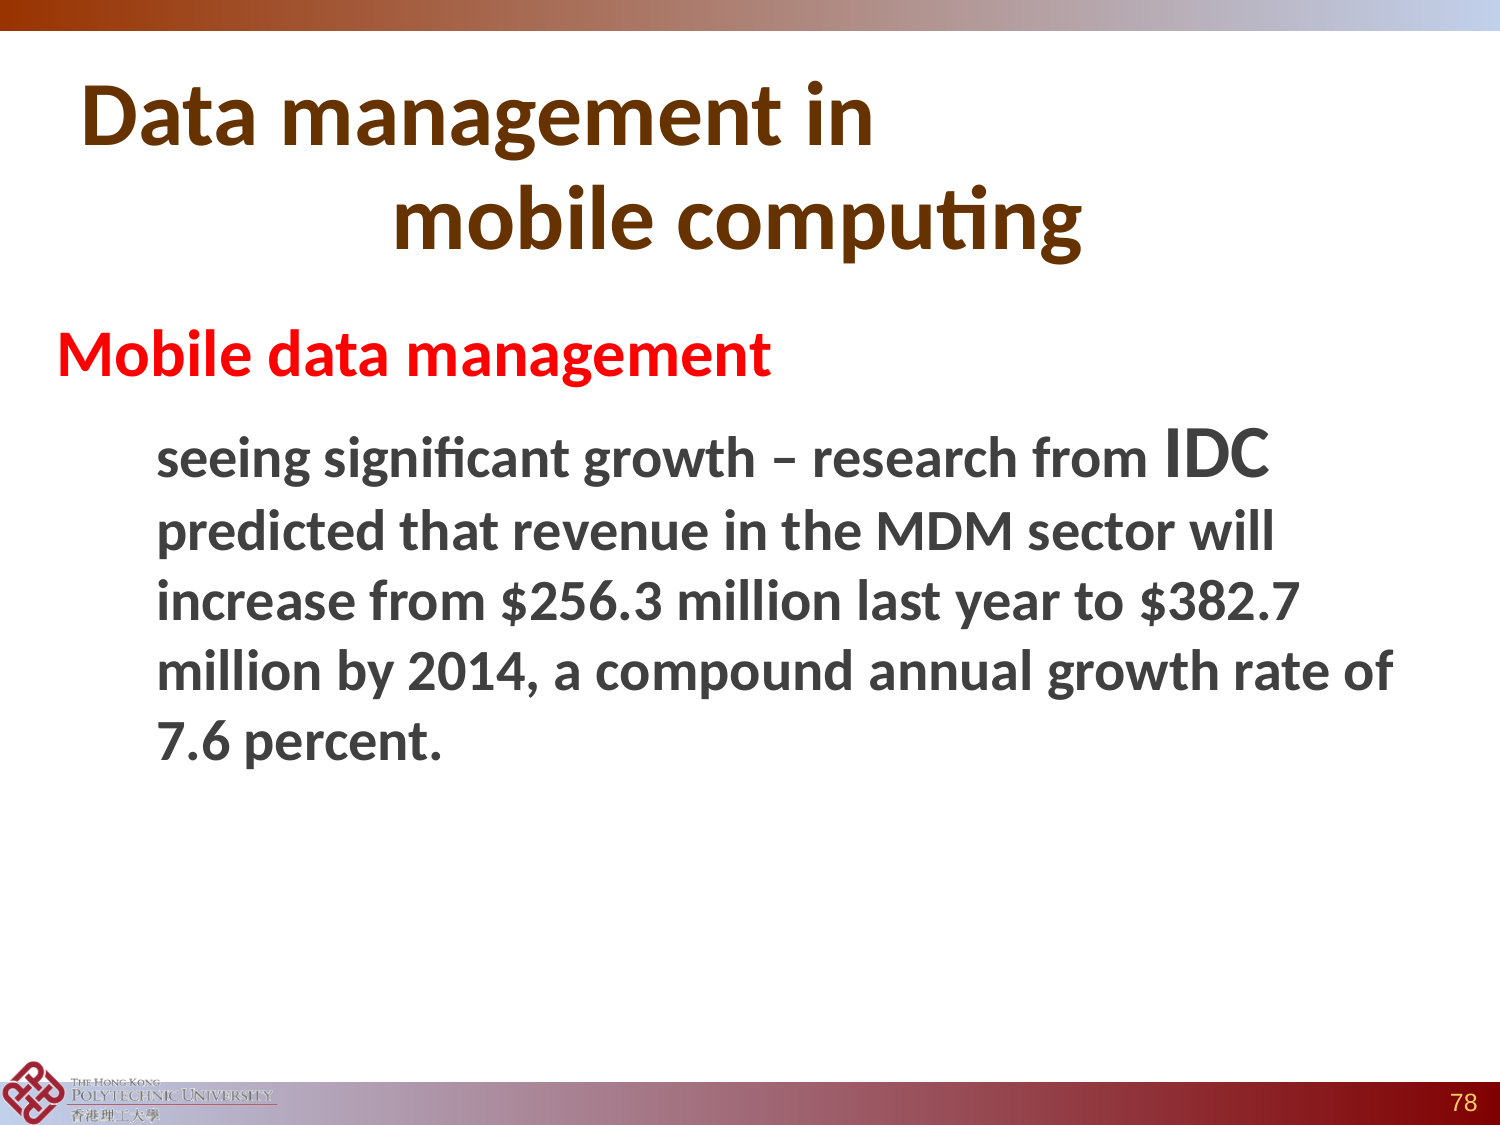

# Data management in                          mobile computing
Mobile data management
	seeing significant growth – research from IDC predicted that revenue in the MDM sector will increase from $256.3 million last year to $382.7 million by 2014, a compound annual growth rate of 7.6 percent.